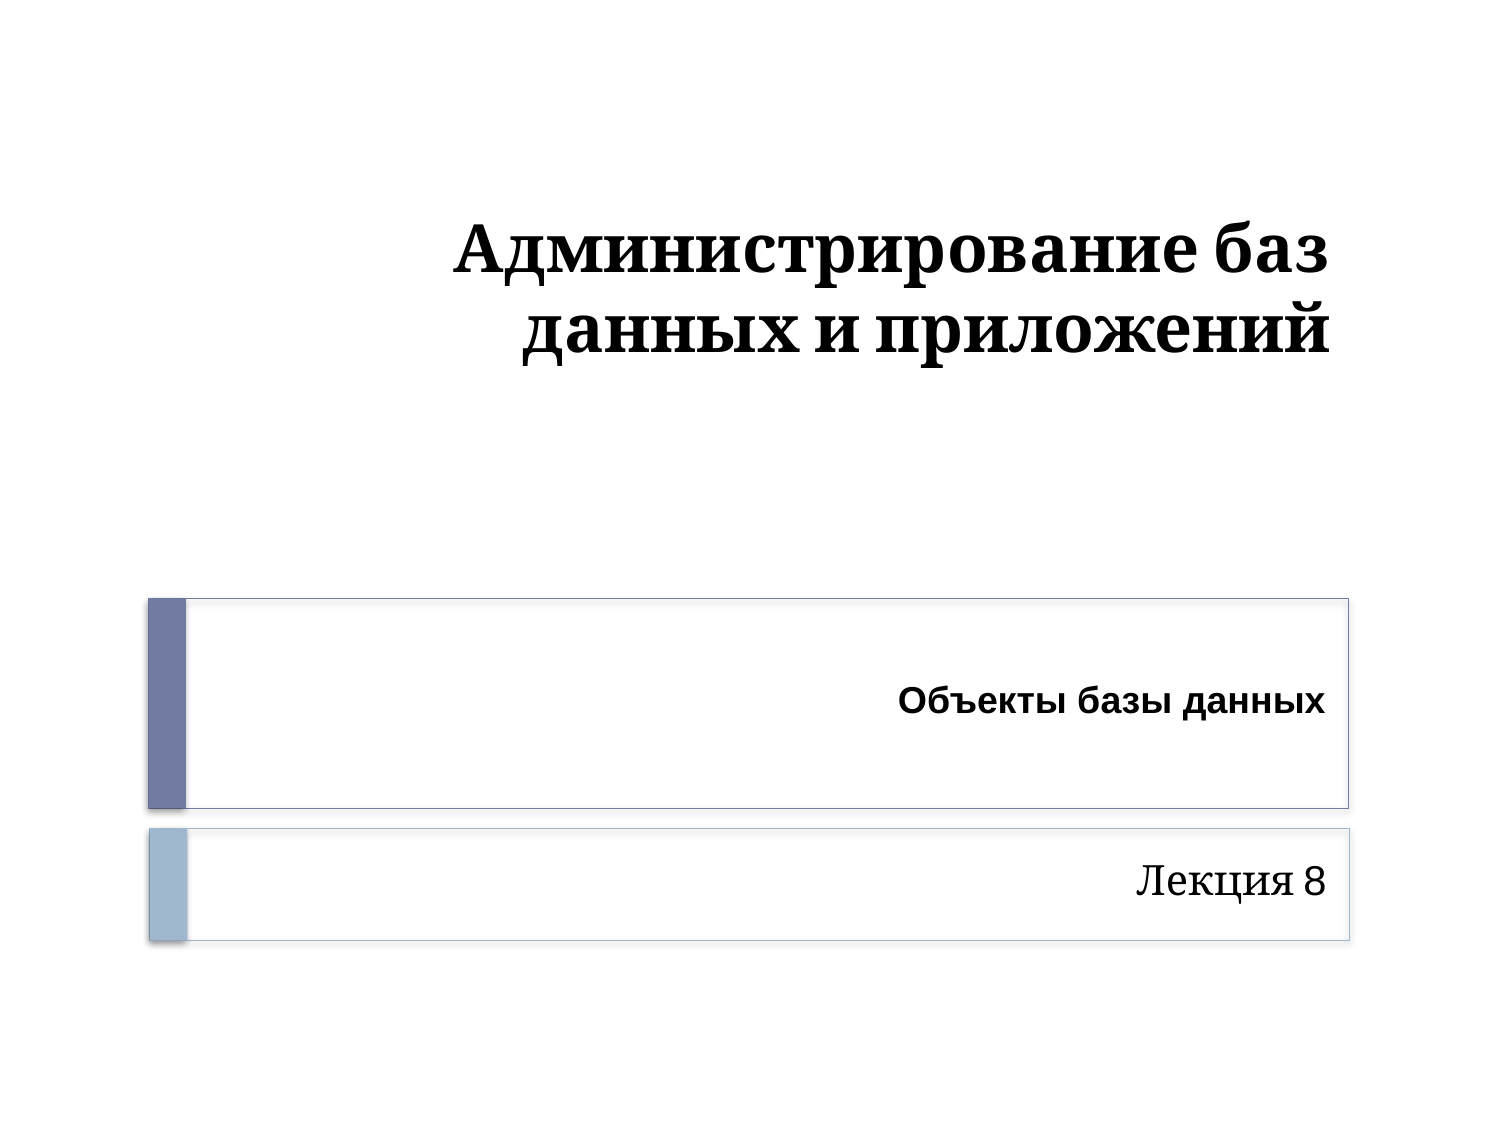

# Администрирование баз данных и приложений
Объекты базы данных
Лекция 8